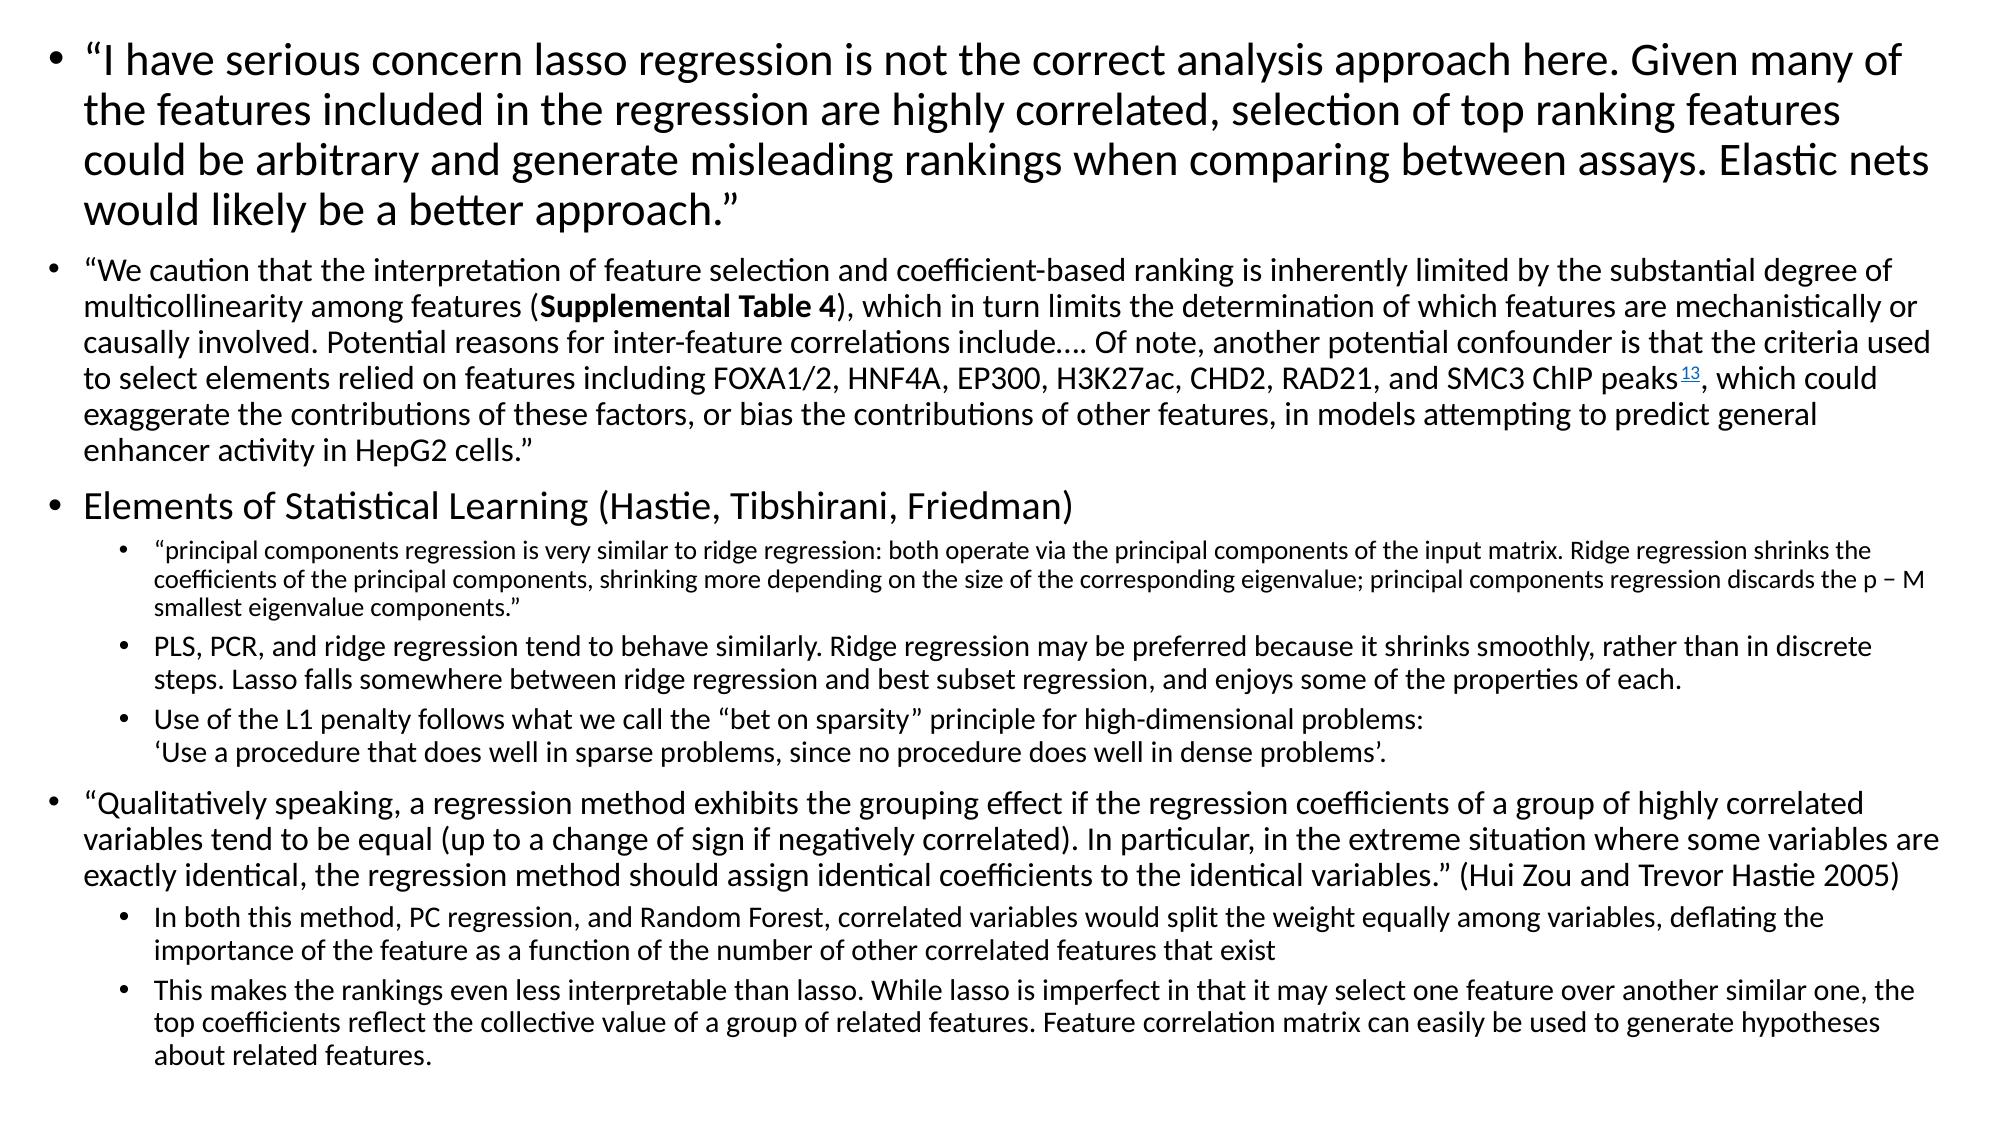

“I have serious concern lasso regression is not the correct analysis approach here. Given many of the features included in the regression are highly correlated, selection of top ranking features could be arbitrary and generate misleading rankings when comparing between assays. Elastic nets would likely be a better approach.”
“We caution that the interpretation of feature selection and coefficient-based ranking is inherently limited by the substantial degree of multicollinearity among features (Supplemental Table 4), which in turn limits the determination of which features are mechanistically or causally involved. Potential reasons for inter-feature correlations include…. Of note, another potential confounder is that the criteria used to select elements relied on features including FOXA1/2, HNF4A, EP300, H3K27ac, CHD2, RAD21, and SMC3 ChIP peaks13, which could exaggerate the contributions of these factors, or bias the contributions of other features, in models attempting to predict general enhancer activity in HepG2 cells.”
Elements of Statistical Learning (Hastie, Tibshirani, Friedman)
“principal components regression is very similar to ridge regression: both operate via the principal components of the input matrix. Ridge regression shrinks the coefficients of the principal components, shrinking more depending on the size of the corresponding eigenvalue; principal components regression discards the p − M smallest eigenvalue components.”
PLS, PCR, and ridge regression tend to behave similarly. Ridge regression may be preferred because it shrinks smoothly, rather than in discrete steps. Lasso falls somewhere between ridge regression and best subset regression, and enjoys some of the properties of each.
Use of the L1 penalty follows what we call the “bet on sparsity” principle for high-dimensional problems:
‘Use a procedure that does well in sparse problems, since no procedure does well in dense problems’.
“Qualitatively speaking, a regression method exhibits the grouping effect if the regression coefficients of a group of highly correlated variables tend to be equal (up to a change of sign if negatively correlated). In particular, in the extreme situation where some variables are exactly identical, the regression method should assign identical coefficients to the identical variables.” (Hui Zou and Trevor Hastie 2005)
In both this method, PC regression, and Random Forest, correlated variables would split the weight equally among variables, deflating the importance of the feature as a function of the number of other correlated features that exist
This makes the rankings even less interpretable than lasso. While lasso is imperfect in that it may select one feature over another similar one, the top coefficients reflect the collective value of a group of related features. Feature correlation matrix can easily be used to generate hypotheses about related features.